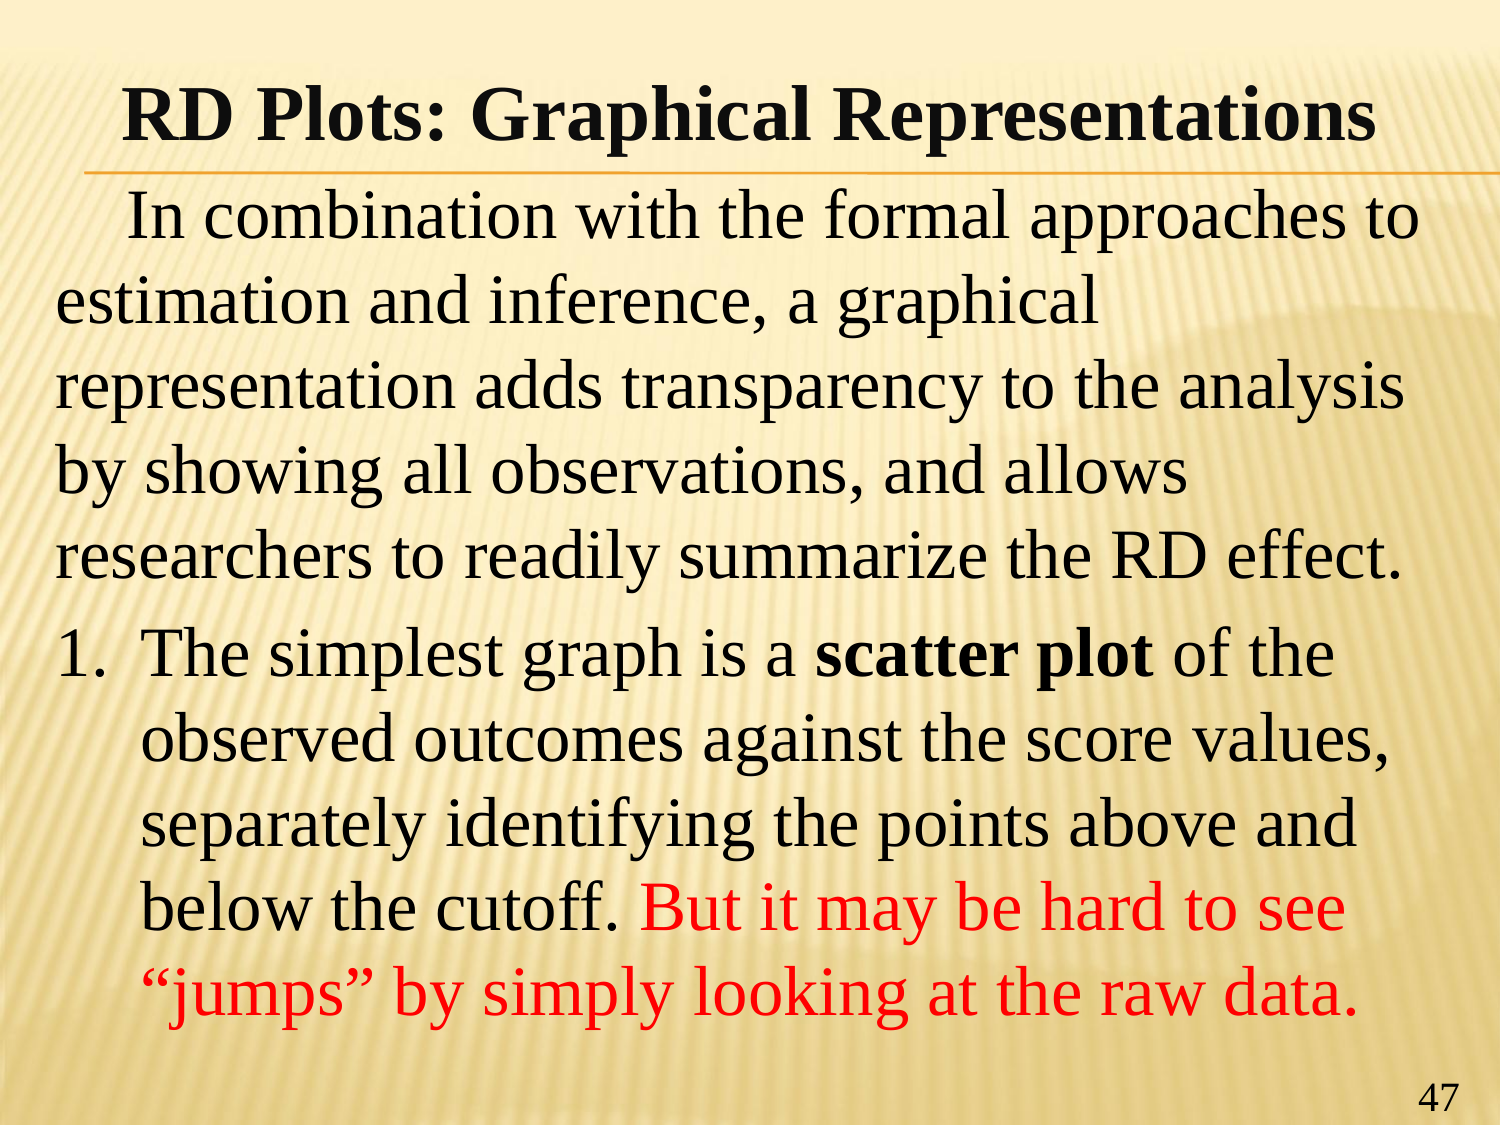

RD Plots: Graphical Representations
    In combination with the formal approaches to estimation and inference, a graphical representation adds transparency to the analysis by showing all observations, and allows researchers to readily summarize the RD effect.
The simplest graph is a scatter plot of the observed outcomes against the score values, separately identifying the points above and below the cutoff. But it may be hard to see “jumps” by simply looking at the raw data.
47